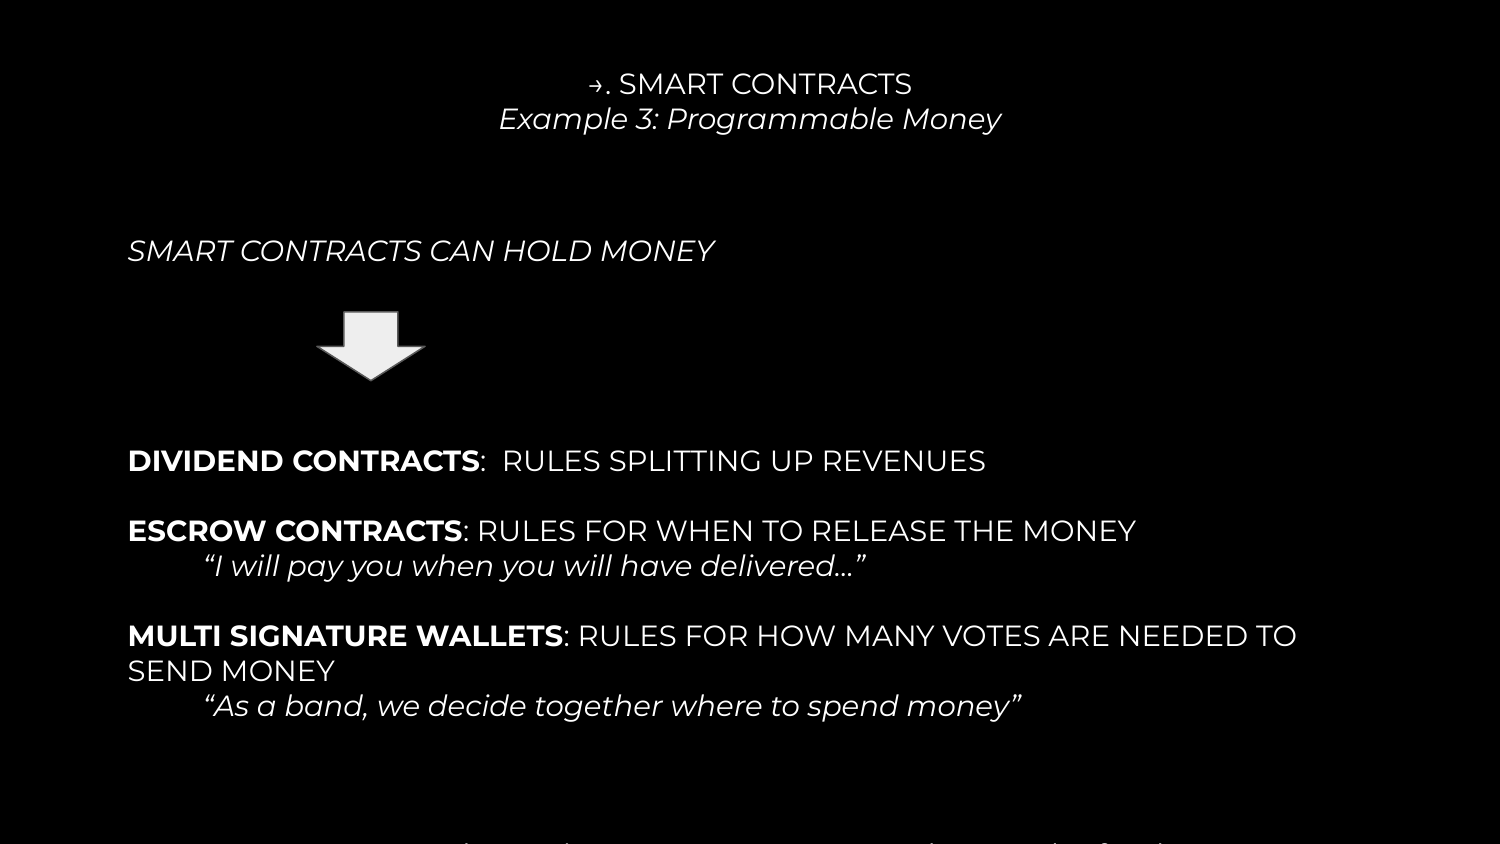

→. SMART CONTRACTS
Example 3: Programmable Money
SMART CONTRACTS CAN HOLD MONEY

DIVIDEND CONTRACTS:  RULES SPLITTING UP REVENUES

ESCROW CONTRACTS: RULES FOR WHEN TO RELEASE THE MONEY
“I will pay you when you will have delivered…”

MULTI SIGNATURE WALLETS: RULES FOR HOW MANY VOTES ARE NEEDED TO SEND MONEY
“As a band, we decide together where to spend money”

Matteo, Rob, & Iuri own some money together.  Each of us have an Ethereum Address. The money that we own together is sitting in the MultiSignature Wallet’s Smart Contract. In order to send some of our money to someone else, at least 2 of us need to agree to the transaction.